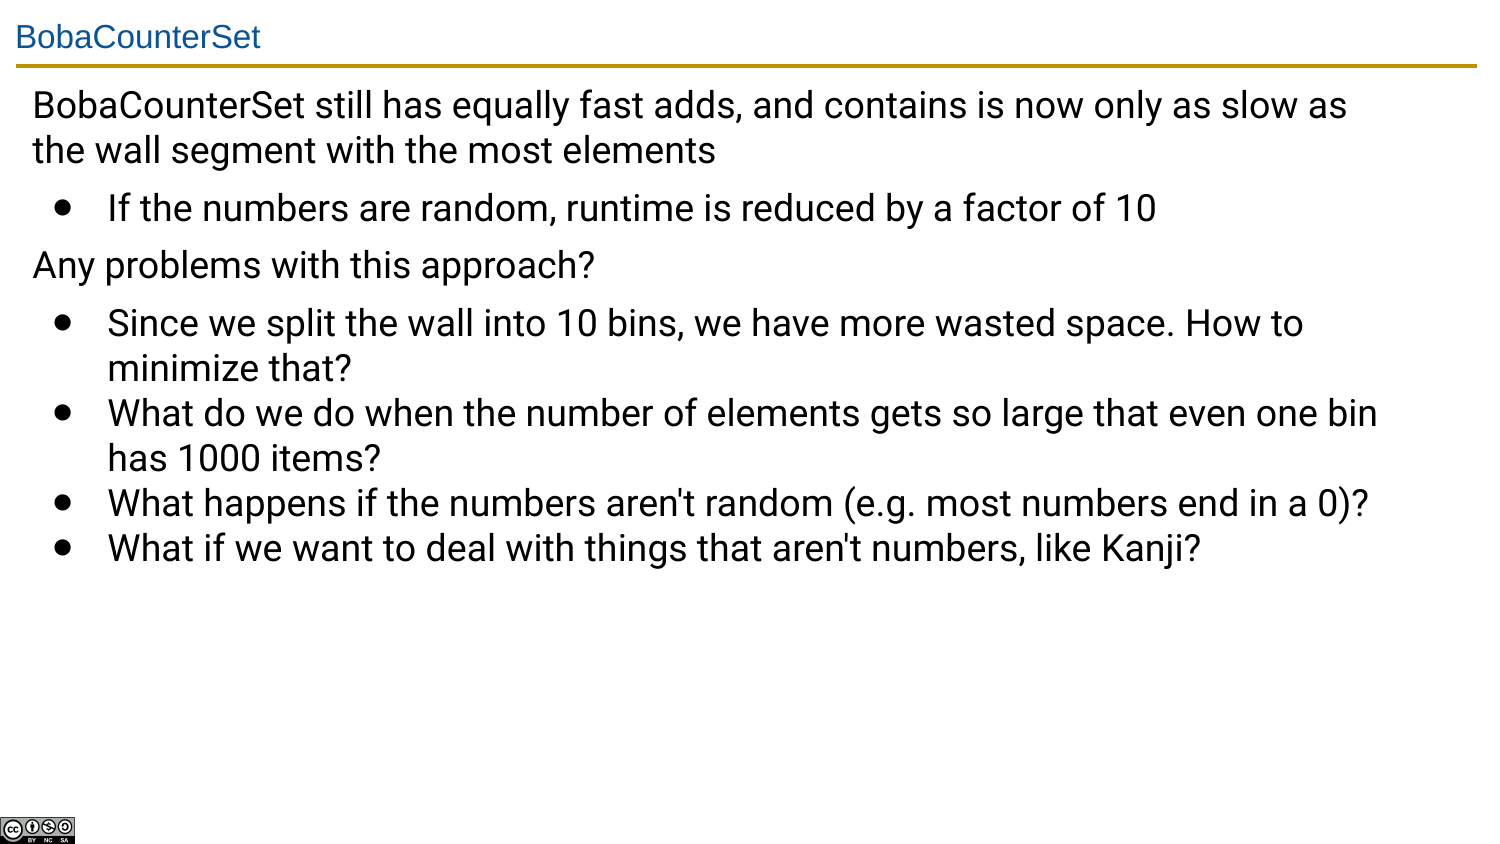

# BobaCounterSet
BobaCounterSet still has equally fast adds, and contains is now only as slow as the wall segment with the most elements
If the numbers are random, runtime is reduced by a factor of 10
Any problems with this approach?
Since we split the wall into 10 bins, we have more wasted space. How to minimize that?
What do we do when the number of elements gets so large that even one bin has 1000 items?
What happens if the numbers aren't random (e.g. most numbers end in a 0)?
What if we want to deal with things that aren't numbers, like Kanji?